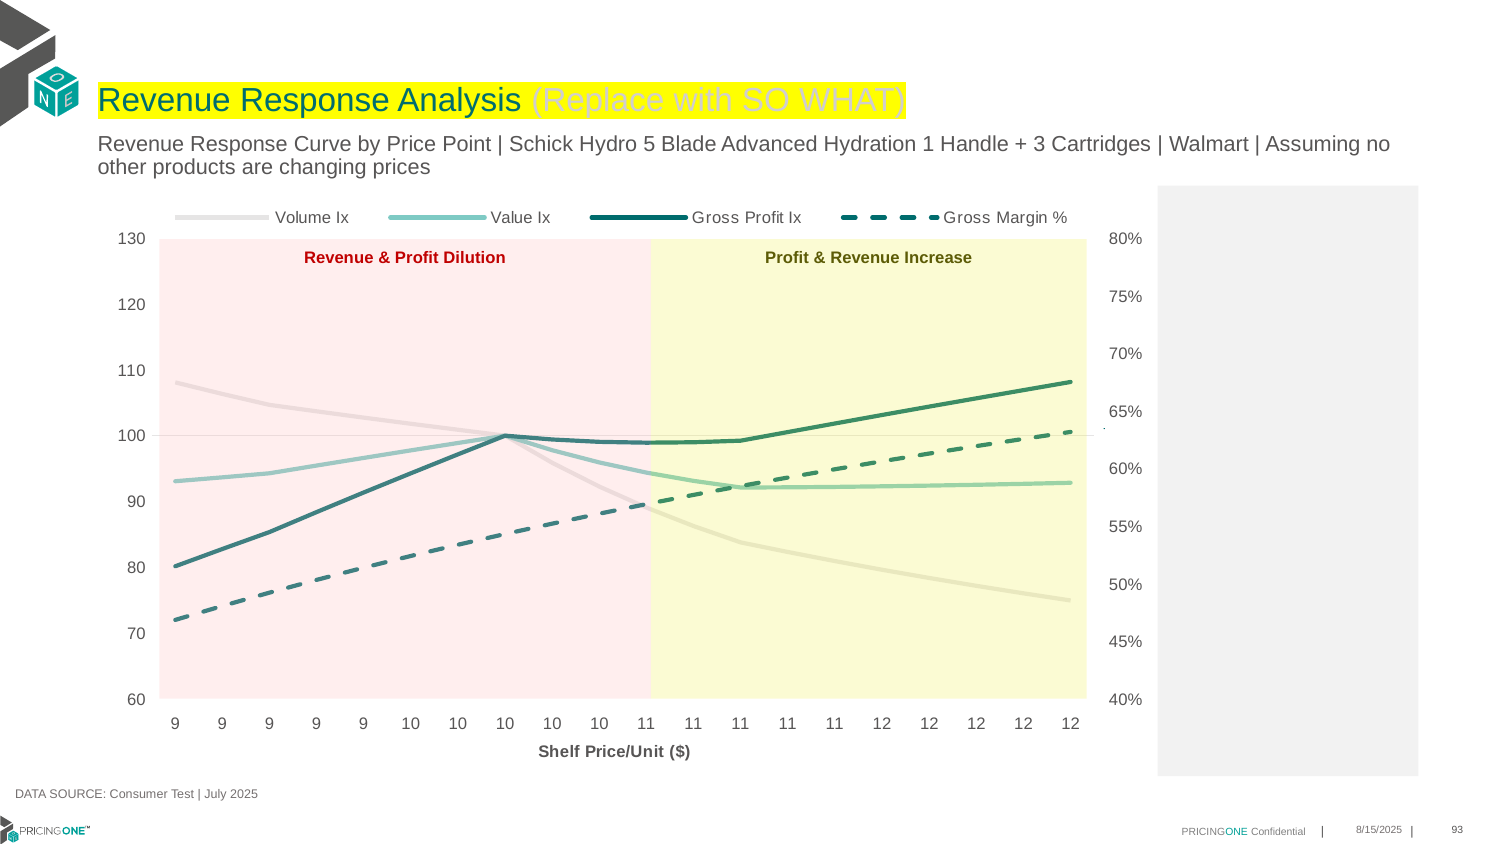

# Revenue Response Analysis (Replace with SO WHAT)

Revenue Response Curve by Price Point | Schick Hydro 5 Blade Advanced Hydration 1 Handle + 3 Cartridges | Walmart | Assuming no other products are changing prices

### Chart:

| Category | Volume Ix | Value Ix | Gross Profit Ix | Gross Margin % |
|---|---|---|---|---|
| 9 | 108.08828653903211 | 93.05760031140049 | 80.14371239133769 | 0.4685103331692536 |
| 9 | 106.33114046680276 | 93.65989686200145 | 82.76803398788502 | 0.48063096411180184 |
| 9 | 104.6714124173679 | 94.2795721855234 | 85.34198843378294 | 0.492211098691249 |
| 9 | 103.69327079665463 | 95.45861130200774 | 88.37423650307967 | 0.5032861019913307 |
| 9 | 102.73780981523284 | 96.61954636935504 | 91.35439973677646 | 0.5138883196649416 |
| 10 | 101.80426579388006 | 97.76302320881 | 94.28428389463524 | 0.5240473934441486 |
| 10 | 100.89190042112624 | 98.88965016573292 | 97.1656063457709 | 0.5337905378976975 |
| 10 | 100.0 | 100.0 | 100.0 | 0.5431427838776834 |
| 10 | 95.87445356741577 | 97.78451289833049 | 99.41543561666832 | 0.552127193240954 |
| 10 | 92.24578484399714 | 95.92108719931787 | 99.05970984899612 | 0.5607650487232887 |
| 11 | 89.0581829237007 | 94.38025094567645 | 98.9258822535374 | 0.5690760222573796 |
| 11 | 86.25108715013913 | 93.12297077527863 | 98.99331576111781 | 0.5770783245367227 |
| 11 | 83.76541733129119 | 92.10702880295547 | 99.23418028542326 | 0.5847888382188243 |
| 11 | 82.3087946908826 | 92.14096514020149 | 100.54852093606608 | 0.5922232368183082 |
| 11 | 80.92675050788942 | 92.20185332926918 | 101.84912473095591 | 0.5993960910519351 |
| 12 | 79.61322336253535 | 92.28711359662914 | 103.13640263044321 | 0.6063209641538896 |
| 12 | 78.36269269755493 | 92.39432302514689 | 104.41059076252021 | 0.6130104974732798 |
| 12 | 77.17014643955713 | 92.5212302776643 | 105.67180596542065 | 0.6194764874904347 |
| 12 | 76.03104404453954 | 92.66576090823239 | 106.92008772020193 | 0.625729955239154 |
| 12 | 74.94127756930334 | 92.8260158473763 | 108.15542904514362 | 0.6317812089943817 |
Revenue & Profit Dilution
Profit & Revenue Increase

DATA SOURCE: Consumer Test | July 2025

8/15/2025
93